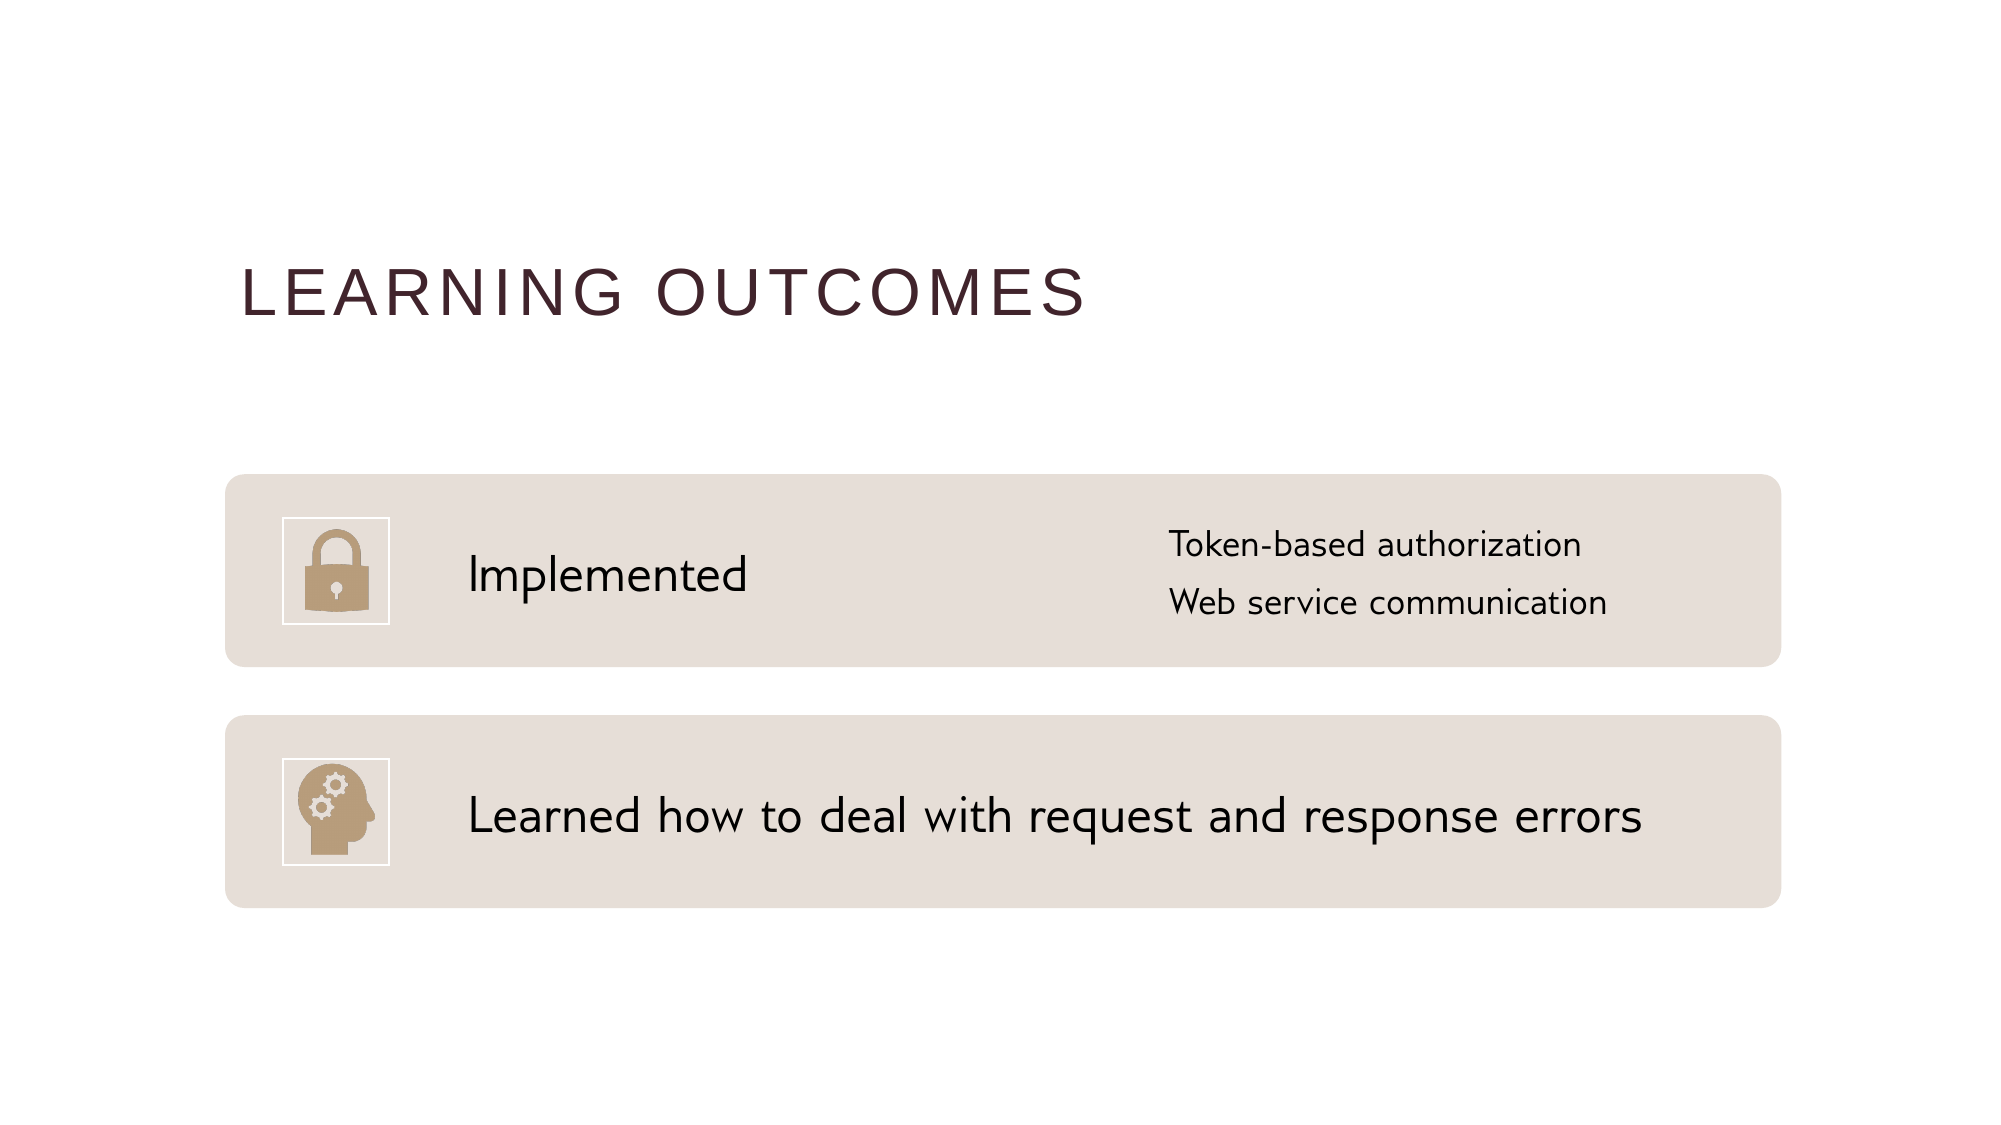

# Learning outcomes
Implemented
Token-based authorization
Web service communication
Learned how to deal with request and response errors